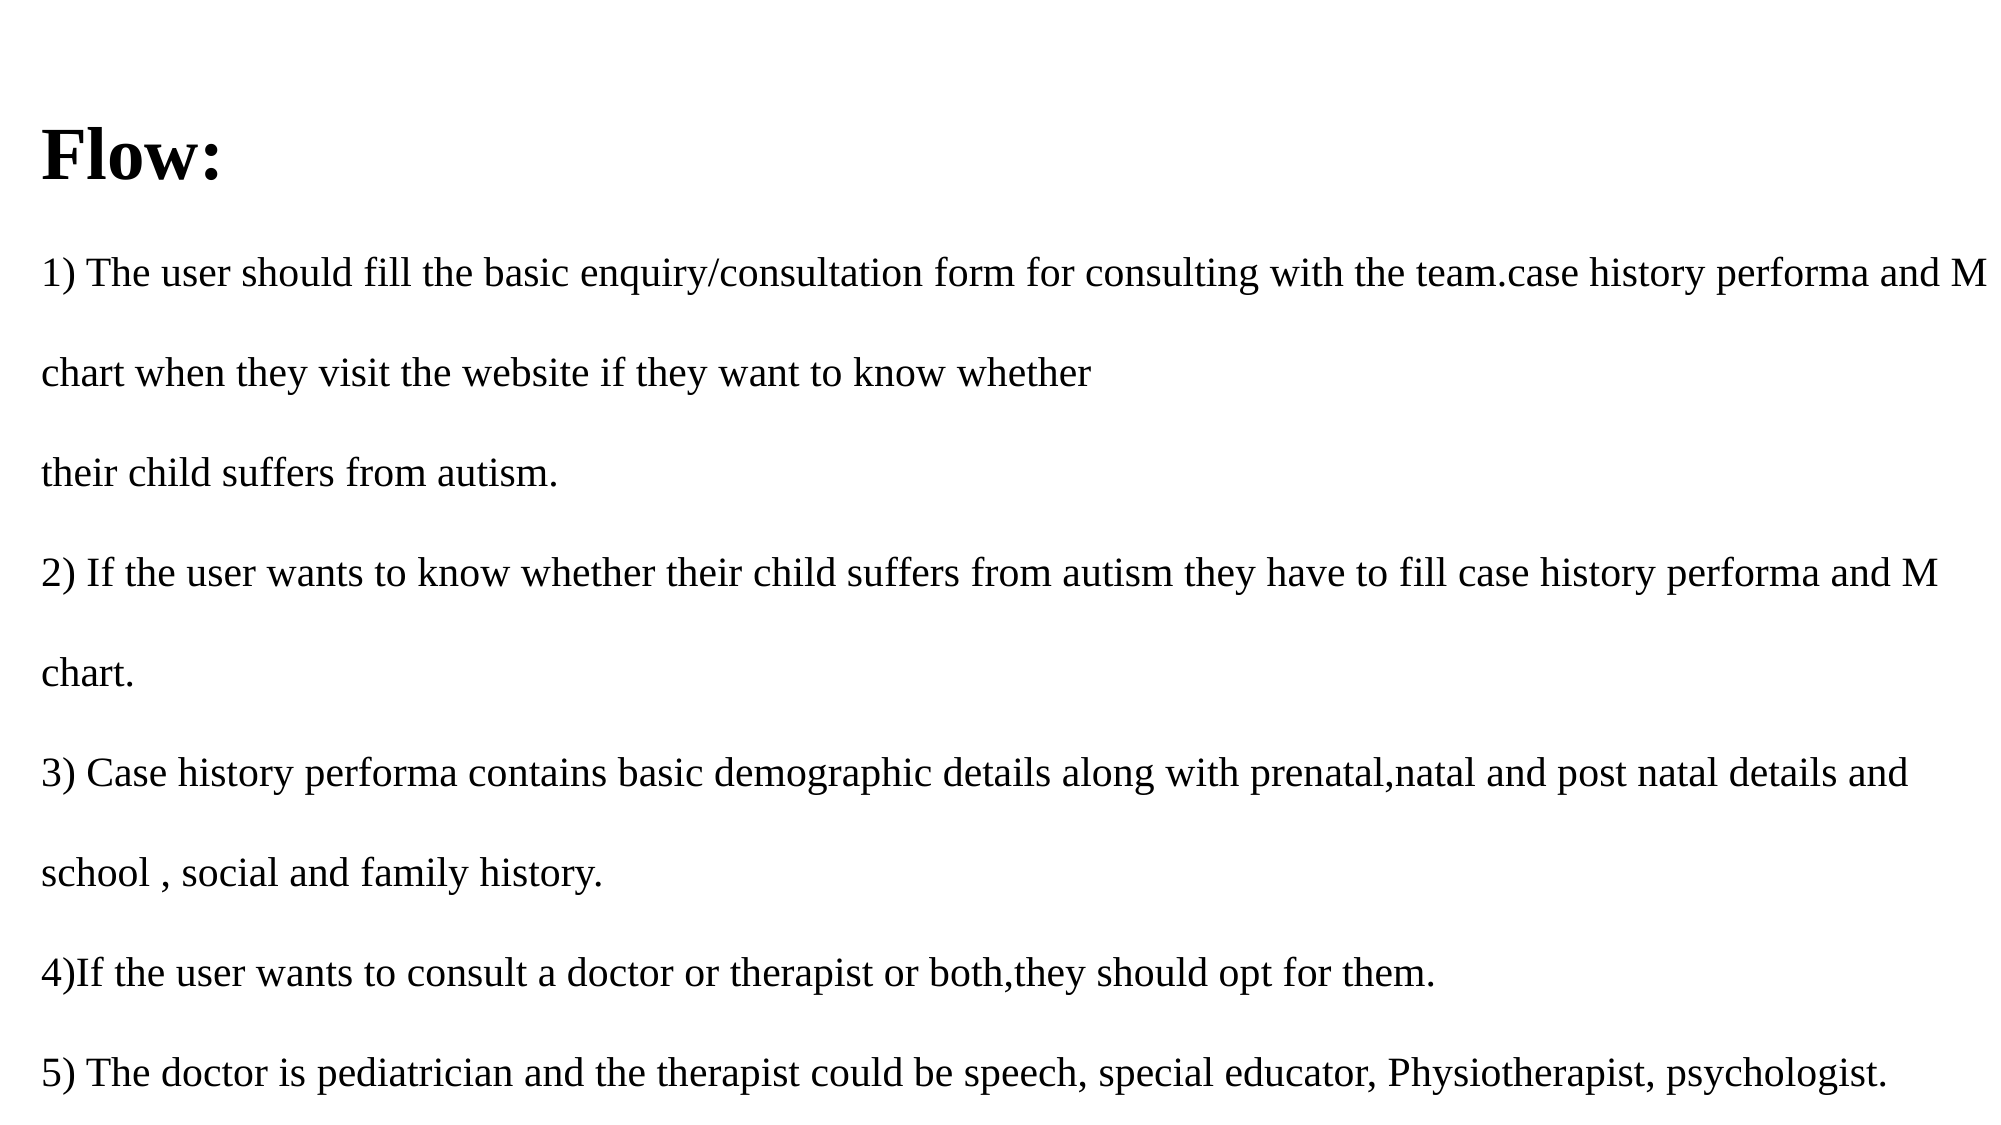

Flow:
1) The user should fill the basic enquiry/consultation form for consulting with the team.case history performa and M chart when they visit the website if they want to know whether
their child suffers from autism.
2) If the user wants to know whether their child suffers from autism they have to fill case history performa and M chart.
3) Case history performa contains basic demographic details along with prenatal,natal and post natal details and school , social and family history.
4)If the user wants to consult a doctor or therapist or both,they should opt for them.
5) The doctor is pediatrician and the therapist could be speech, special educator, Physiotherapist, psychologist.